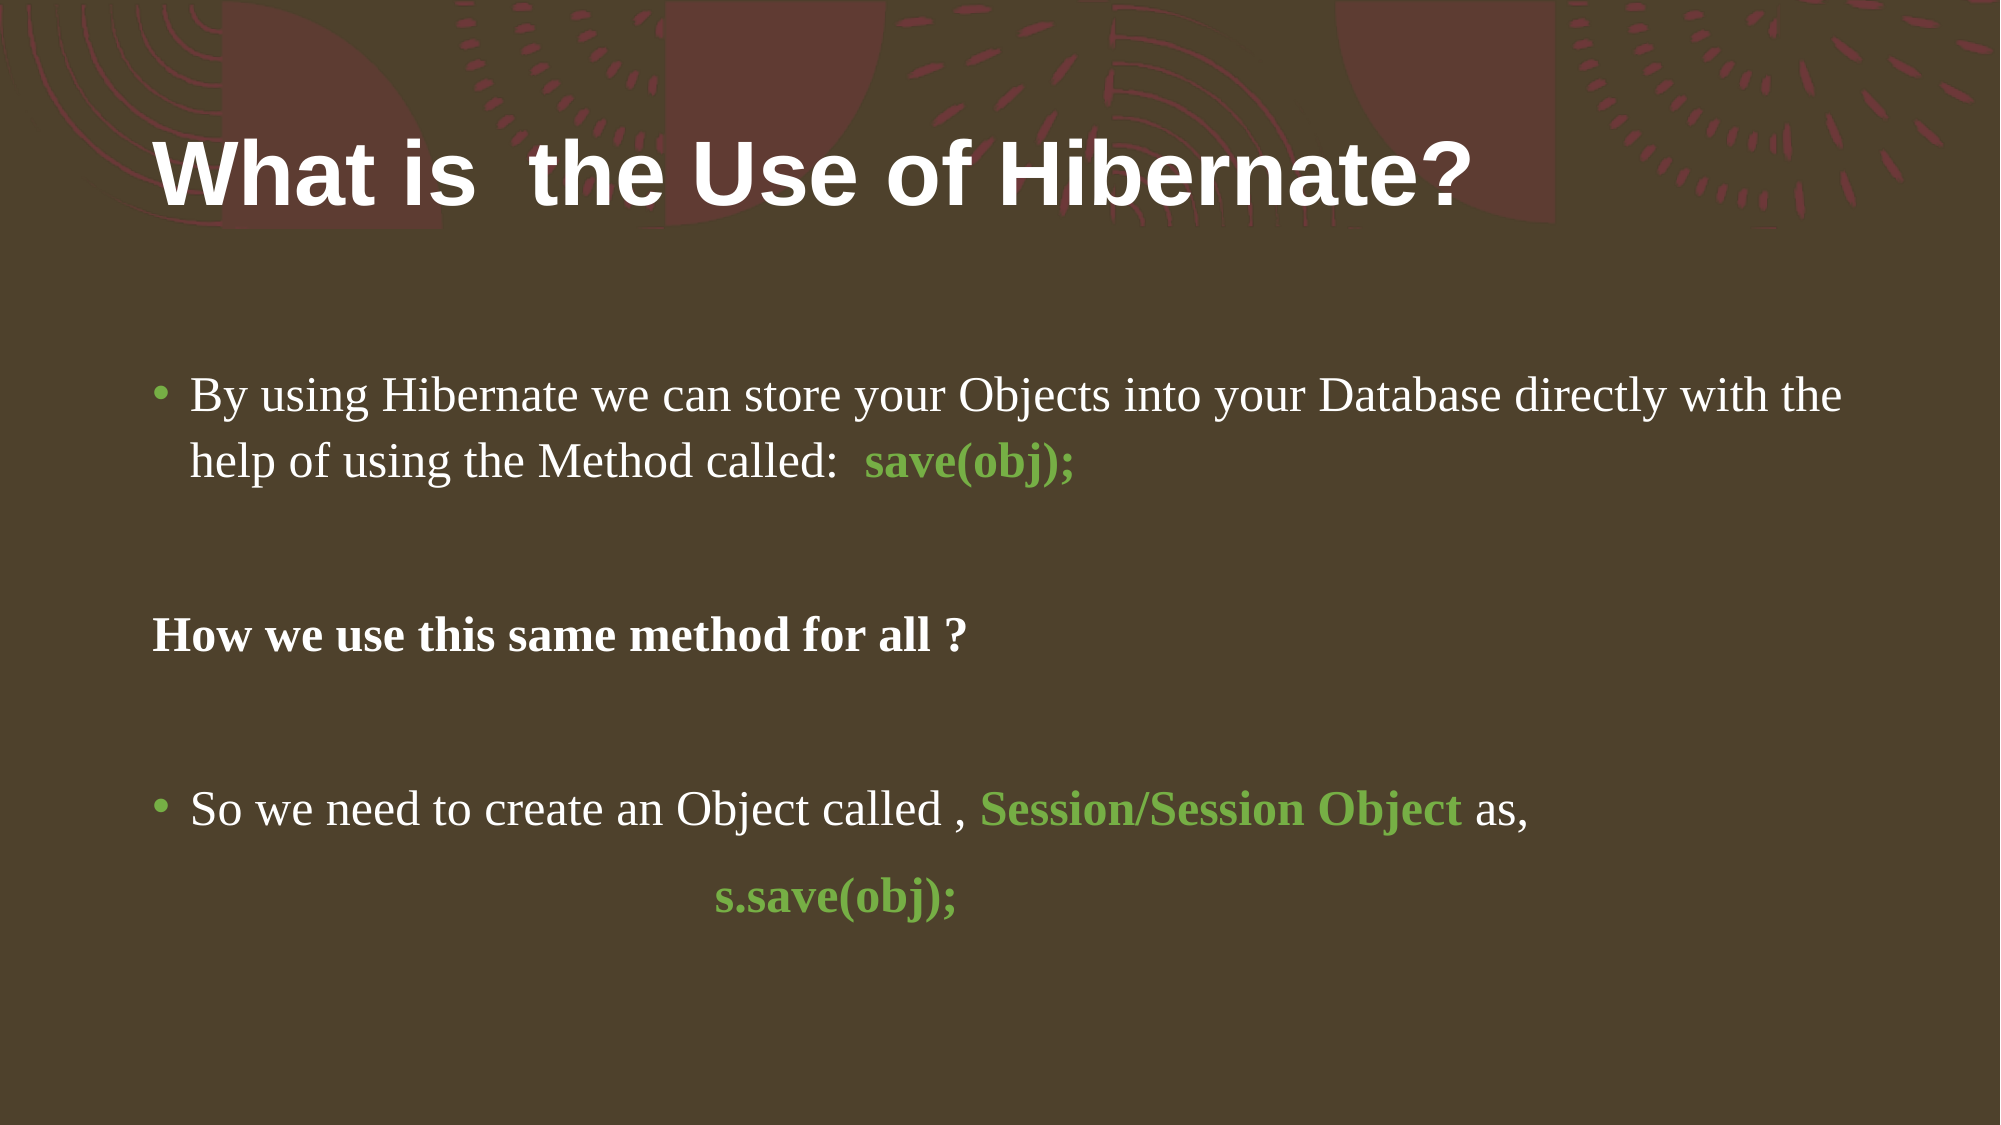

# What is  the Use of Hibernate?
By using Hibernate we can store your Objects into your Database directly with the help of using the Method called:  save(obj);

How we use this same method for all ?

So we need to create an Object called , Session/Session Object as,
                                             s.save(obj);